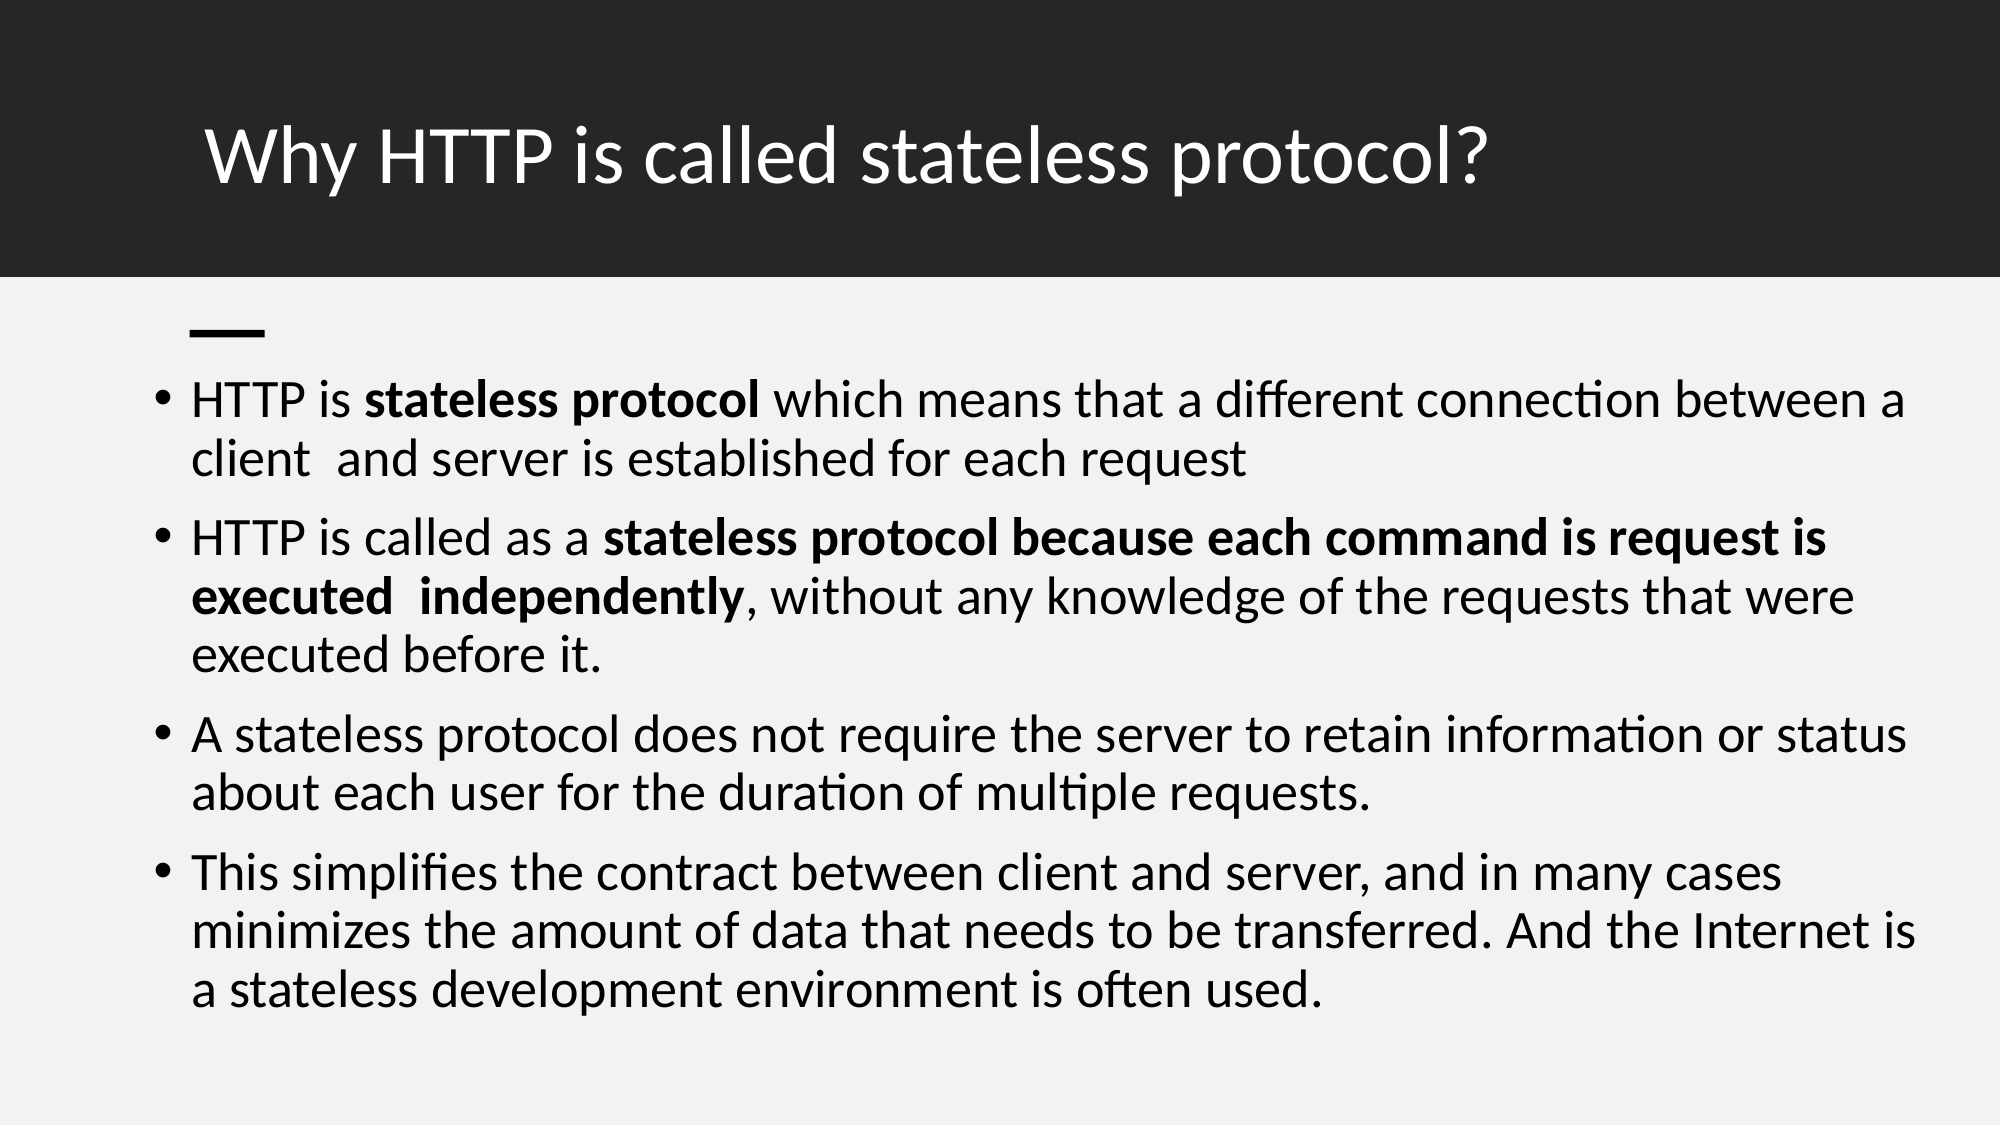

# Why HTTP is called stateless protocol?

HTTP is stateless protocol which means that a different connection between a client  and server is established for each request
HTTP is called as a stateless protocol because each command is request is executed  independently, without any knowledge of the requests that were executed before it.
A stateless protocol does not require the server to retain information or status about each user for the duration of multiple requests.
This simplifies the contract between client and server, and in many cases minimizes the amount of data that needs to be transferred. And the Internet is a stateless development environment is often used.